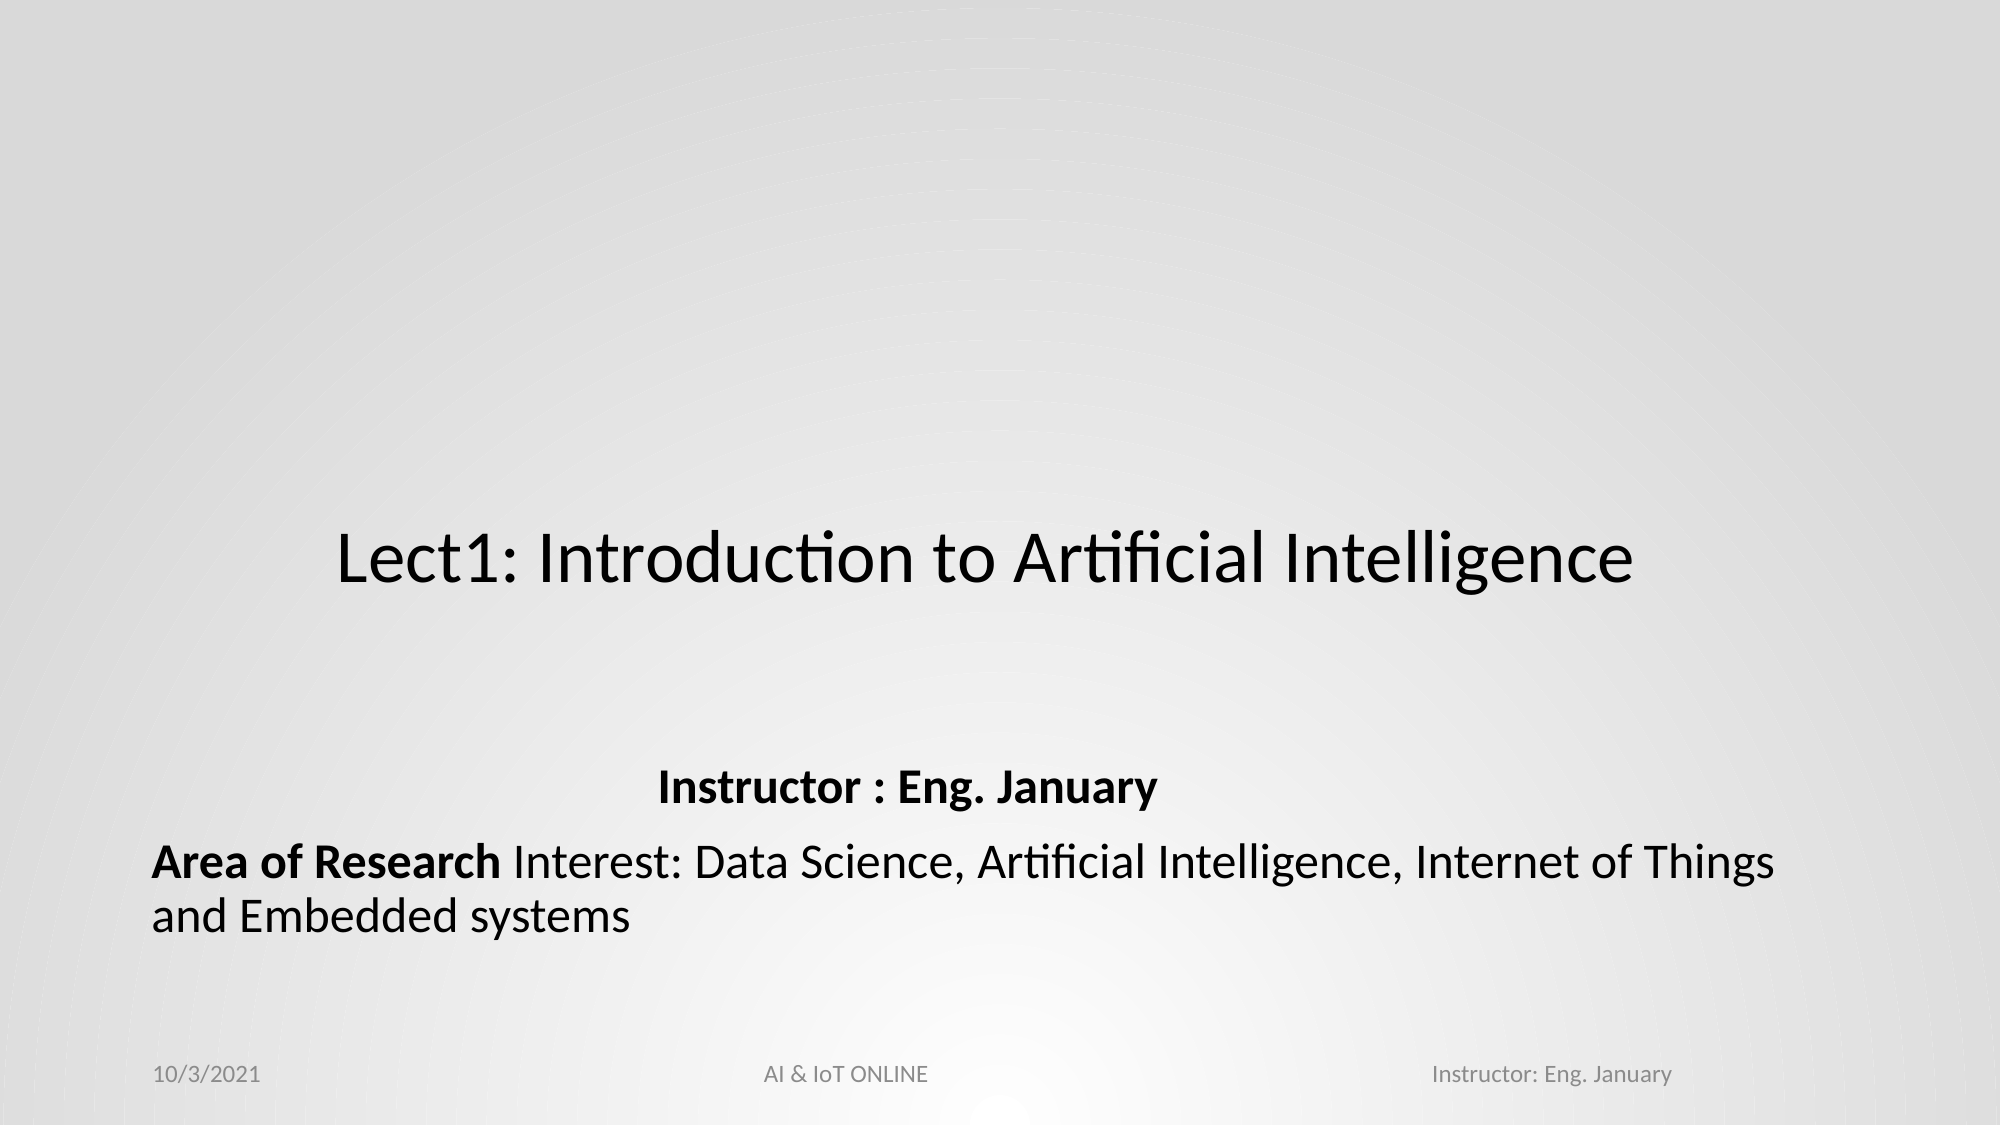

# Lect1: Introduction to Artificial Intelligence
                                             Instructor : Eng. January
Area of Research Interest: Data Science, Artificial Intelligence, Internet of Things and Embedded systems
AI & IoT ONLINE                                                                                        Instructor: Eng. January
10/3/2021